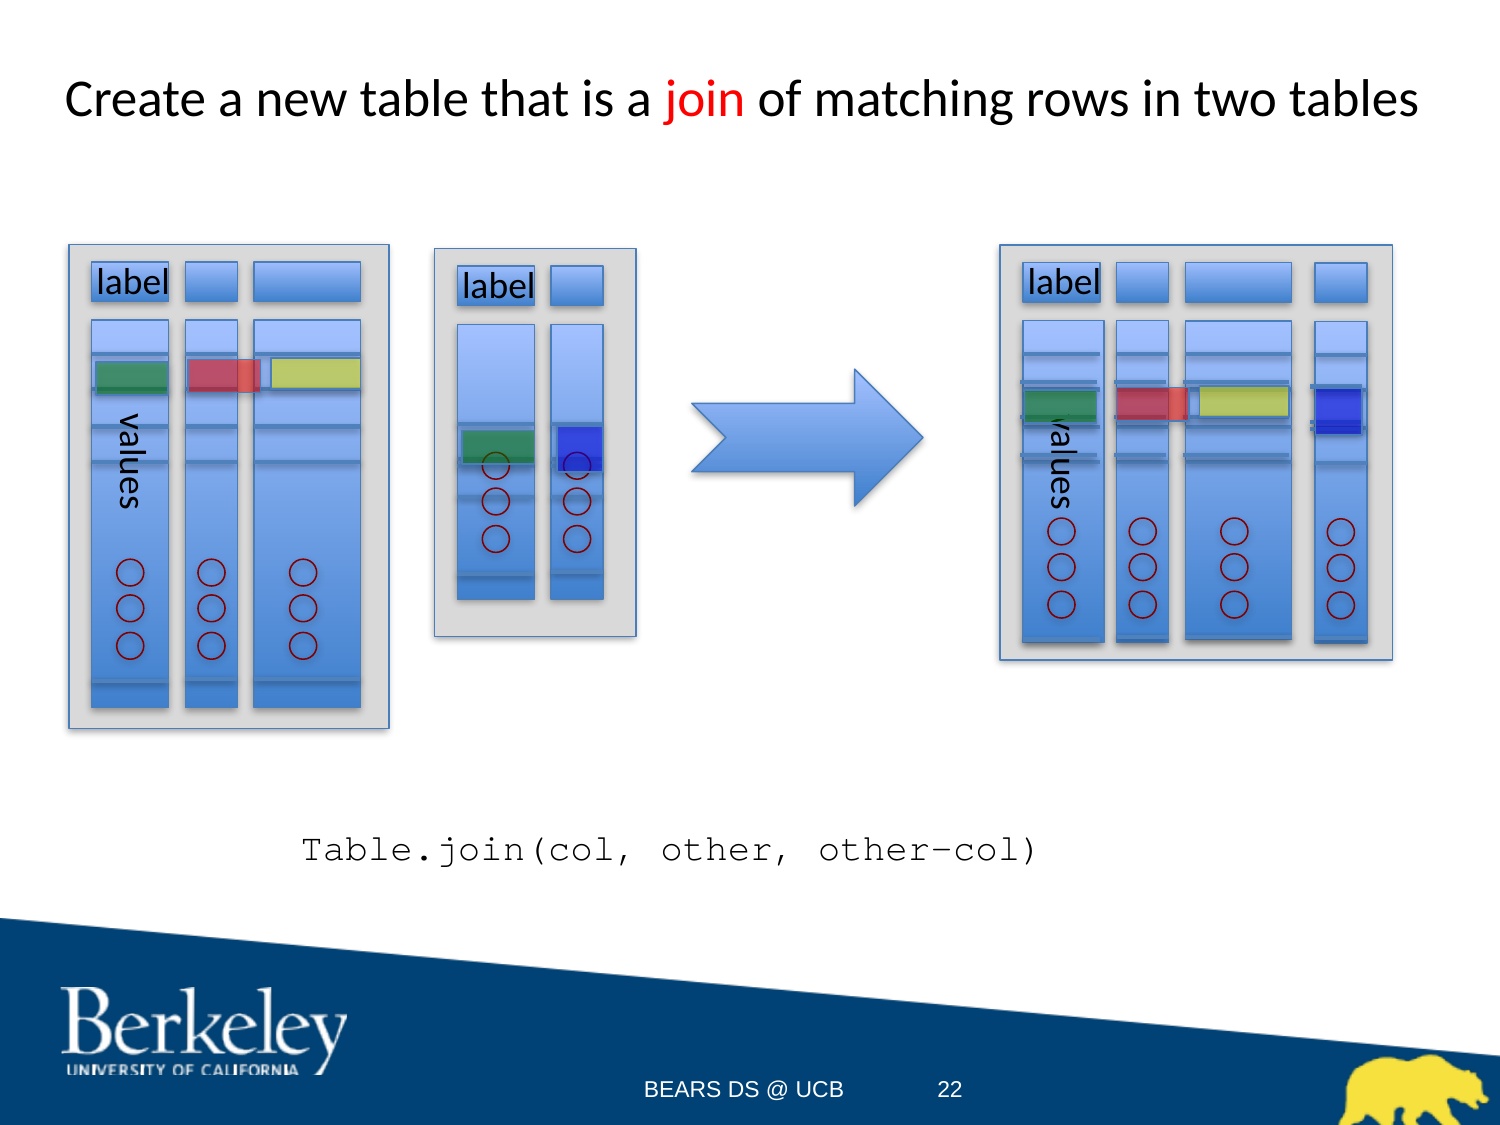

# Create a new table that is a join of matching rows in two tables

label
label
label

values
values

Table.join(col, other, other-col)
BEARS DS @ UCB
22